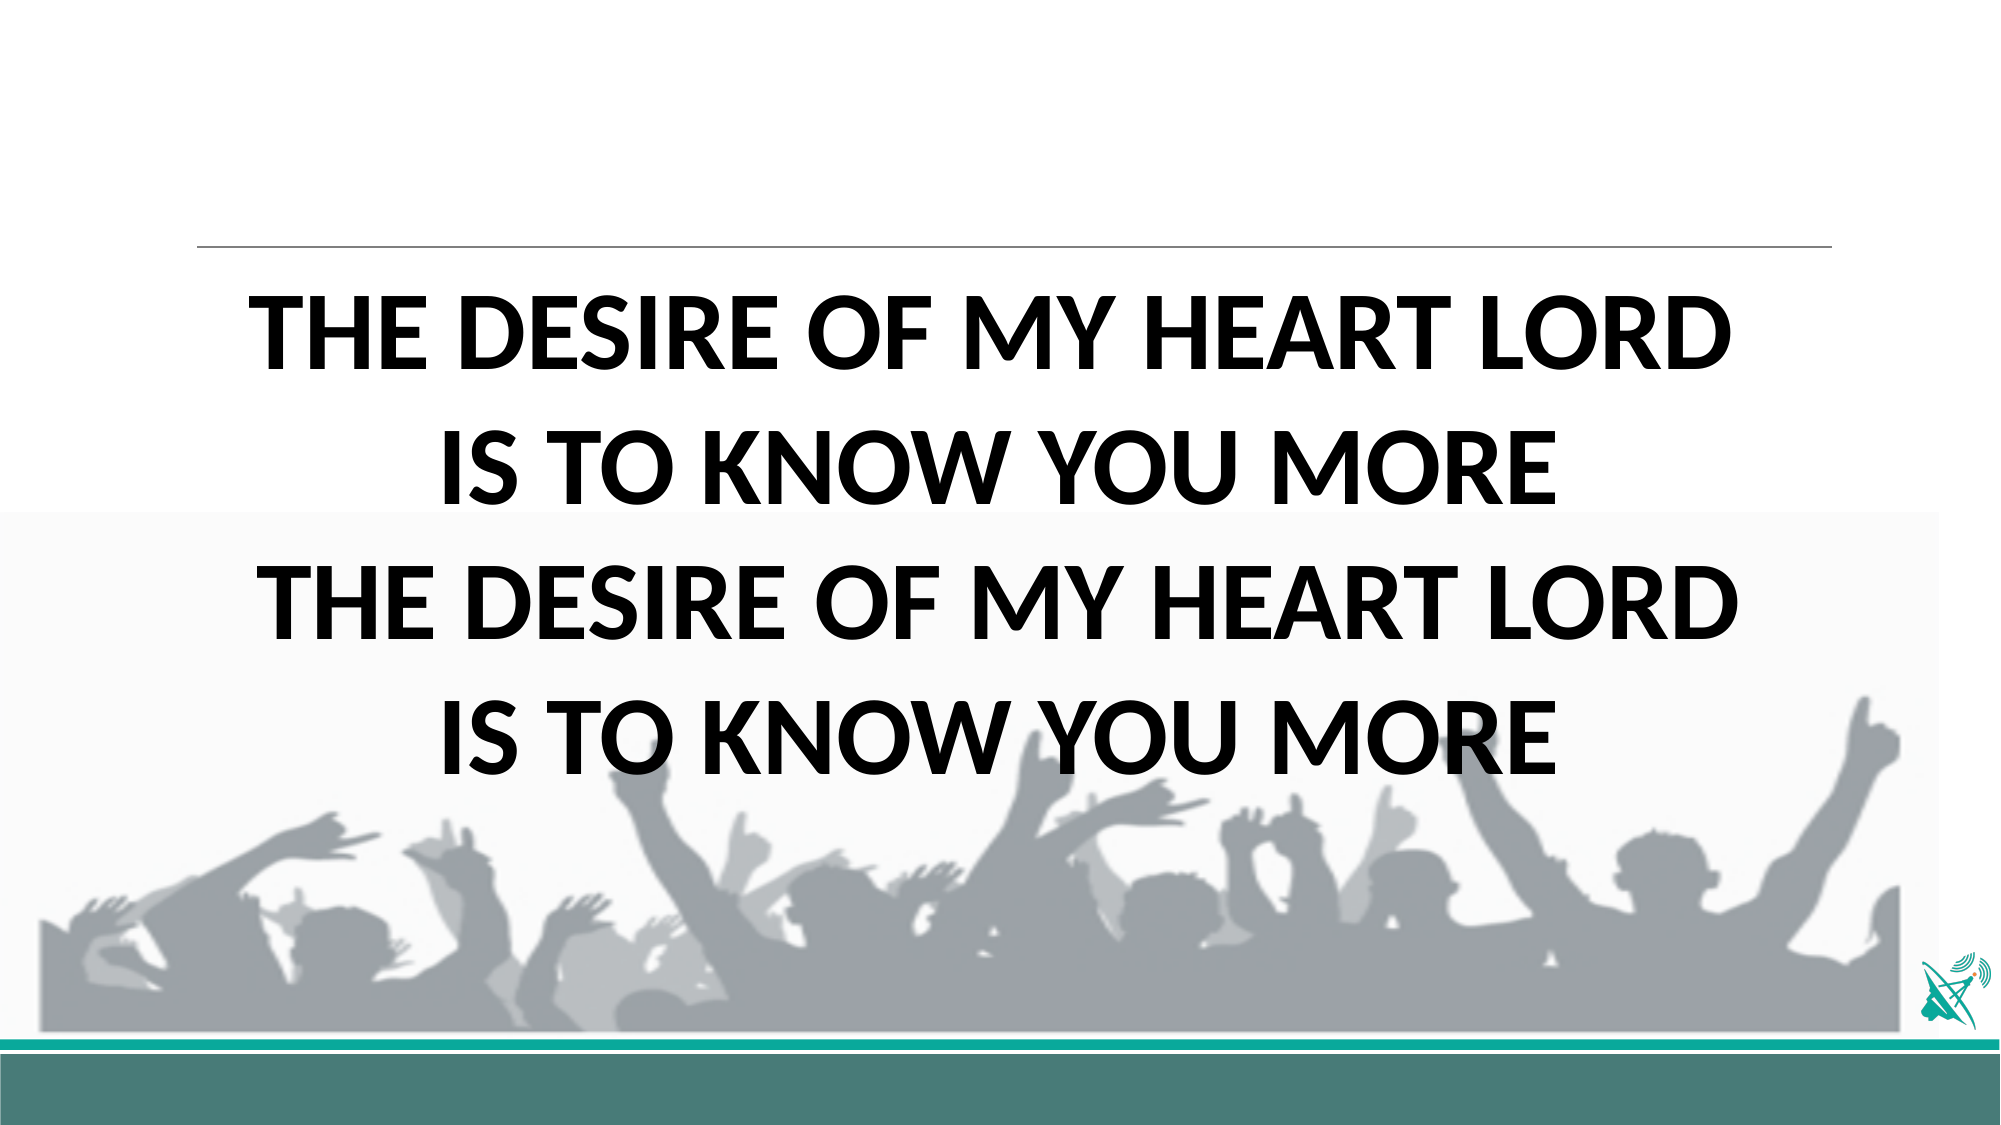

THE DESIRE OF MY HEART LORD
IS TO KNOW YOU MORE
THE DESIRE OF MY HEART LORD
IS TO KNOW YOU MORE